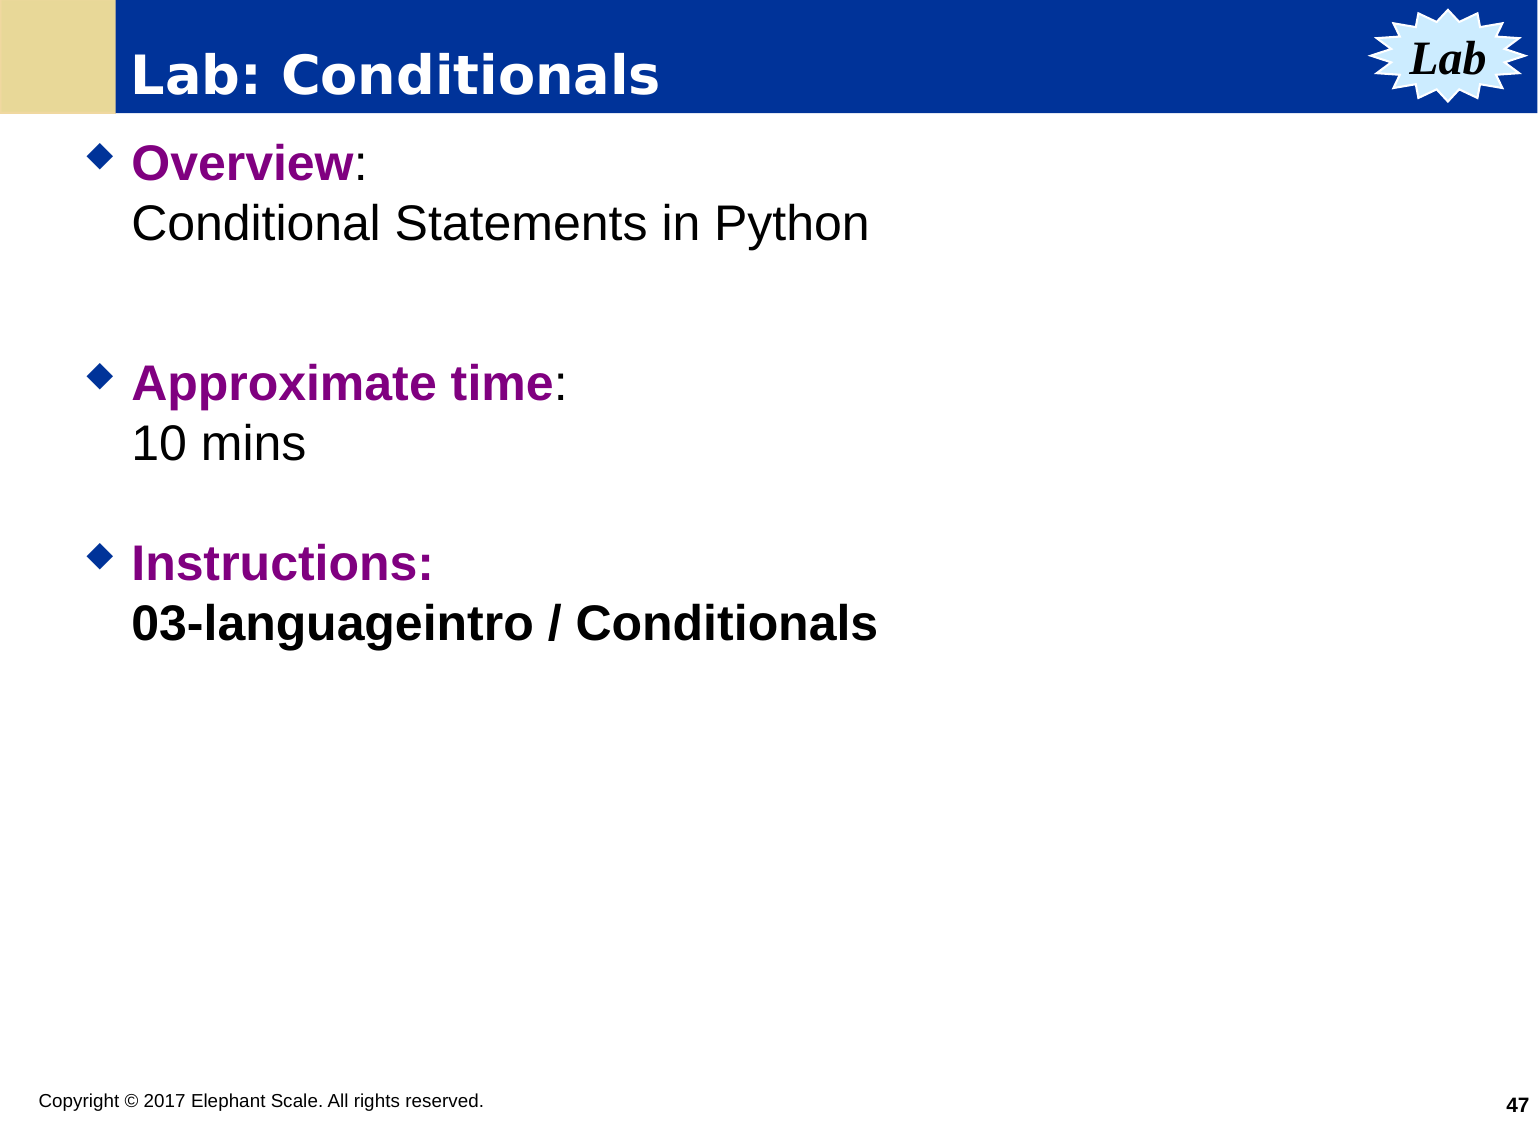

# Lab: Conditionals
Lab
Overview:
Conditional Statements in Python
lab

Approximate time:
10 mins

Instructions:
03-languageintro / Conditionals

47
Copyright © 2017 Elephant Scale. All rights reserved.